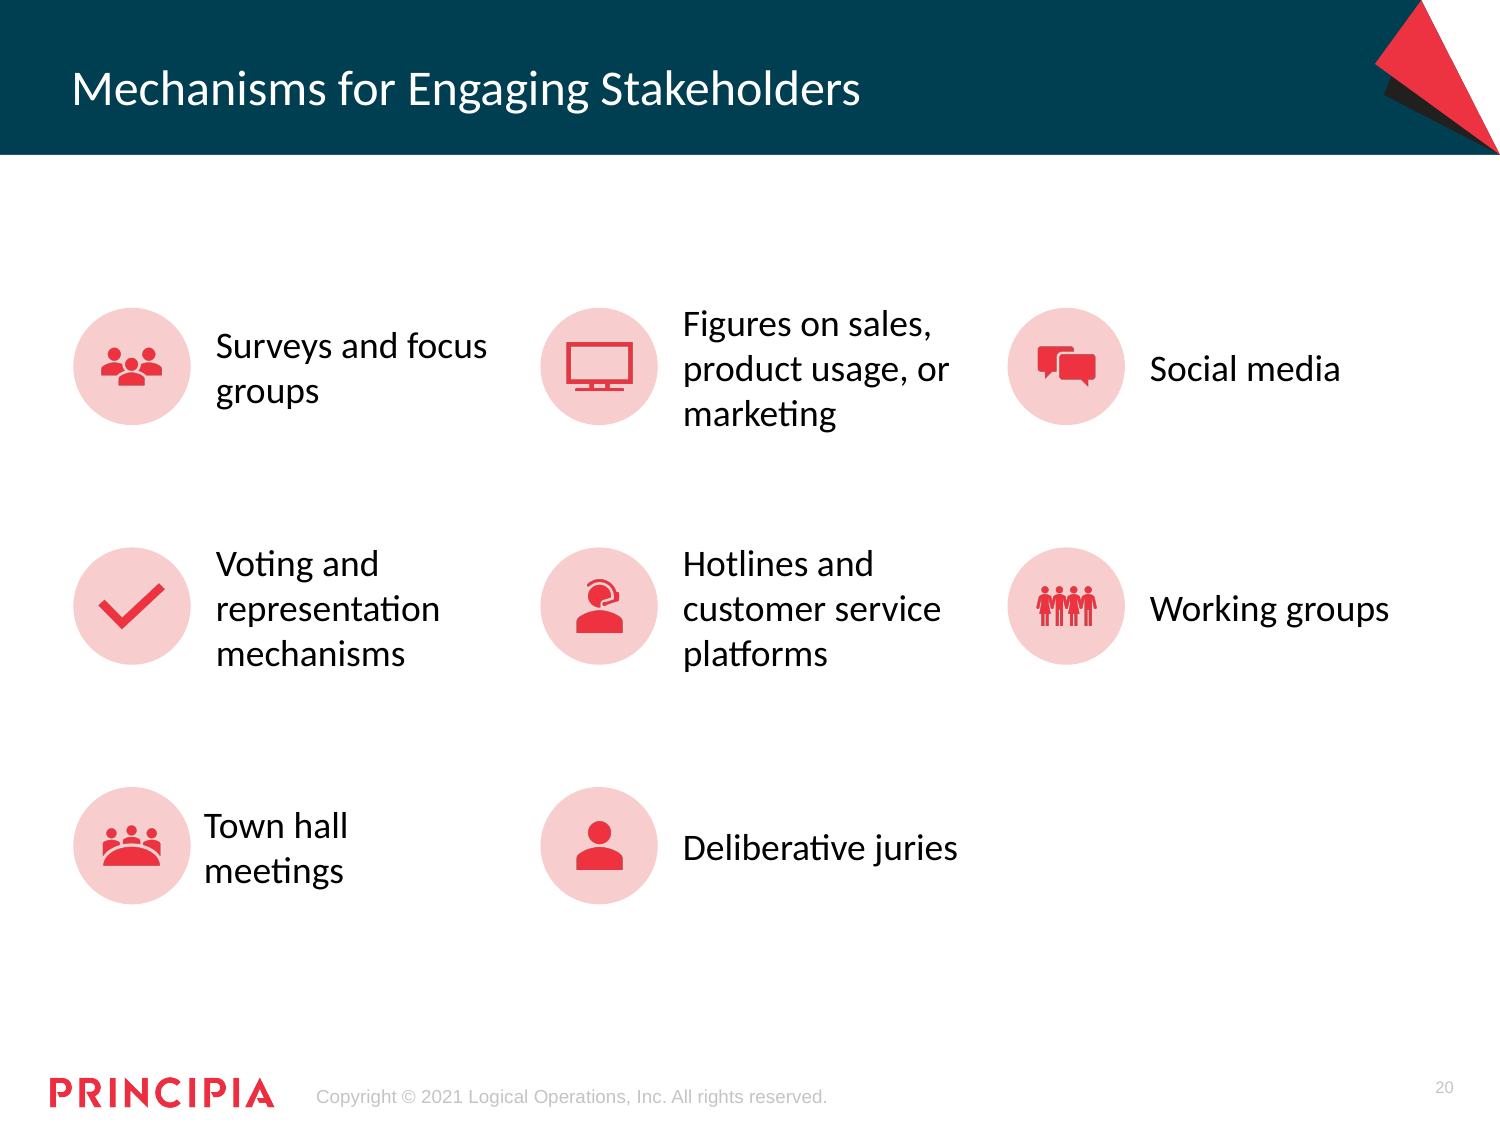

# Mechanisms for Engaging Stakeholders

Surveys and focus groups

Figures on sales, product usage, or marketing

Social media

Voting and representation mechanisms

Hotlines and customer service platforms

Working groups

Town hall meetings

Deliberative juries

20